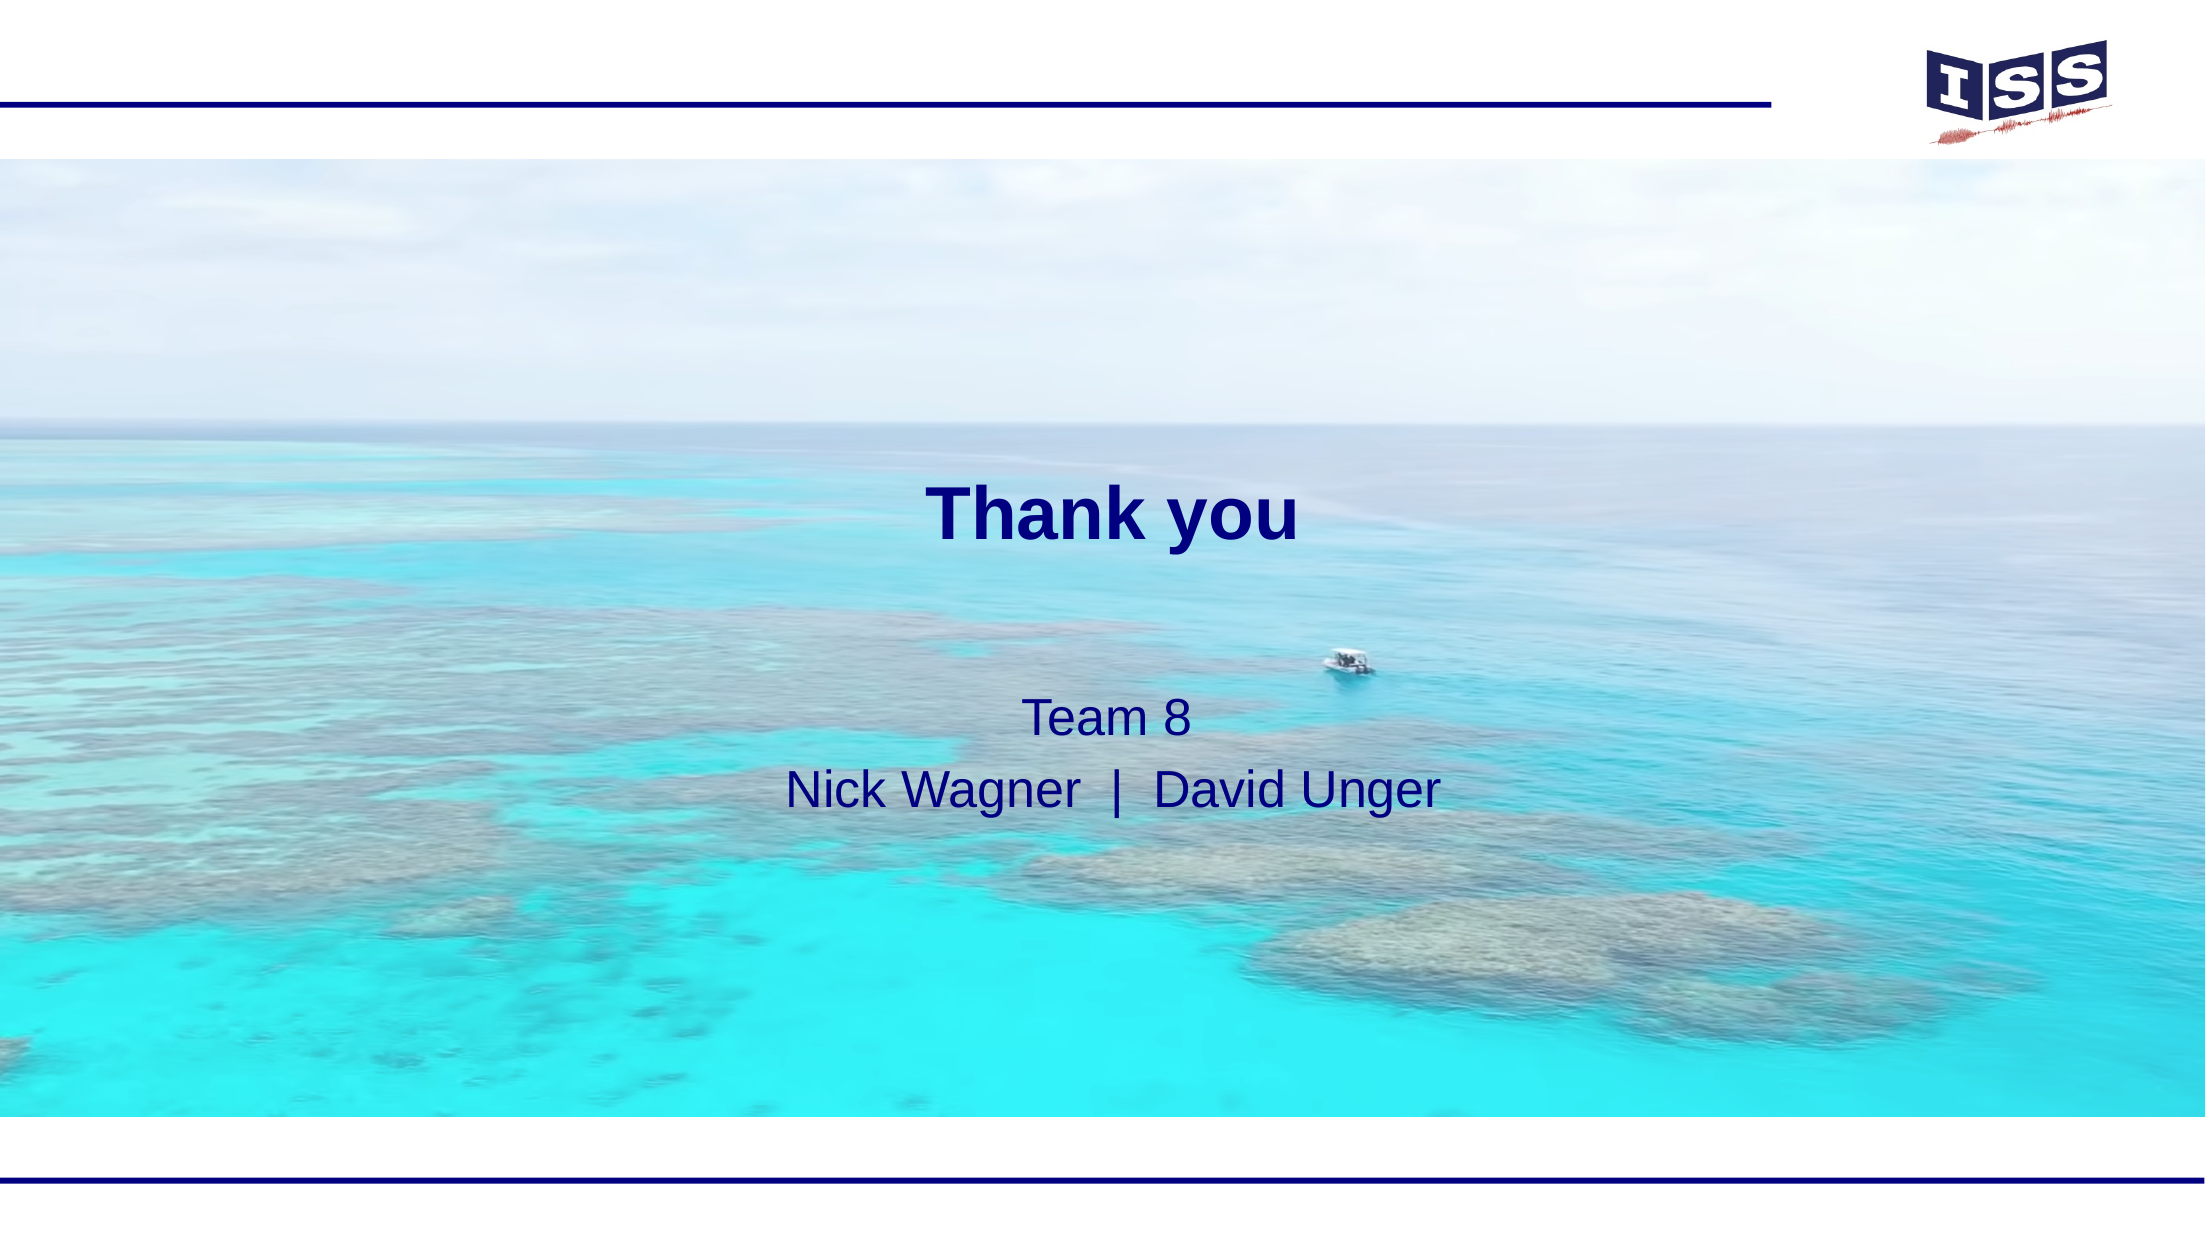

# Thank you
Team 8
Nick Wagner  |  David Unger